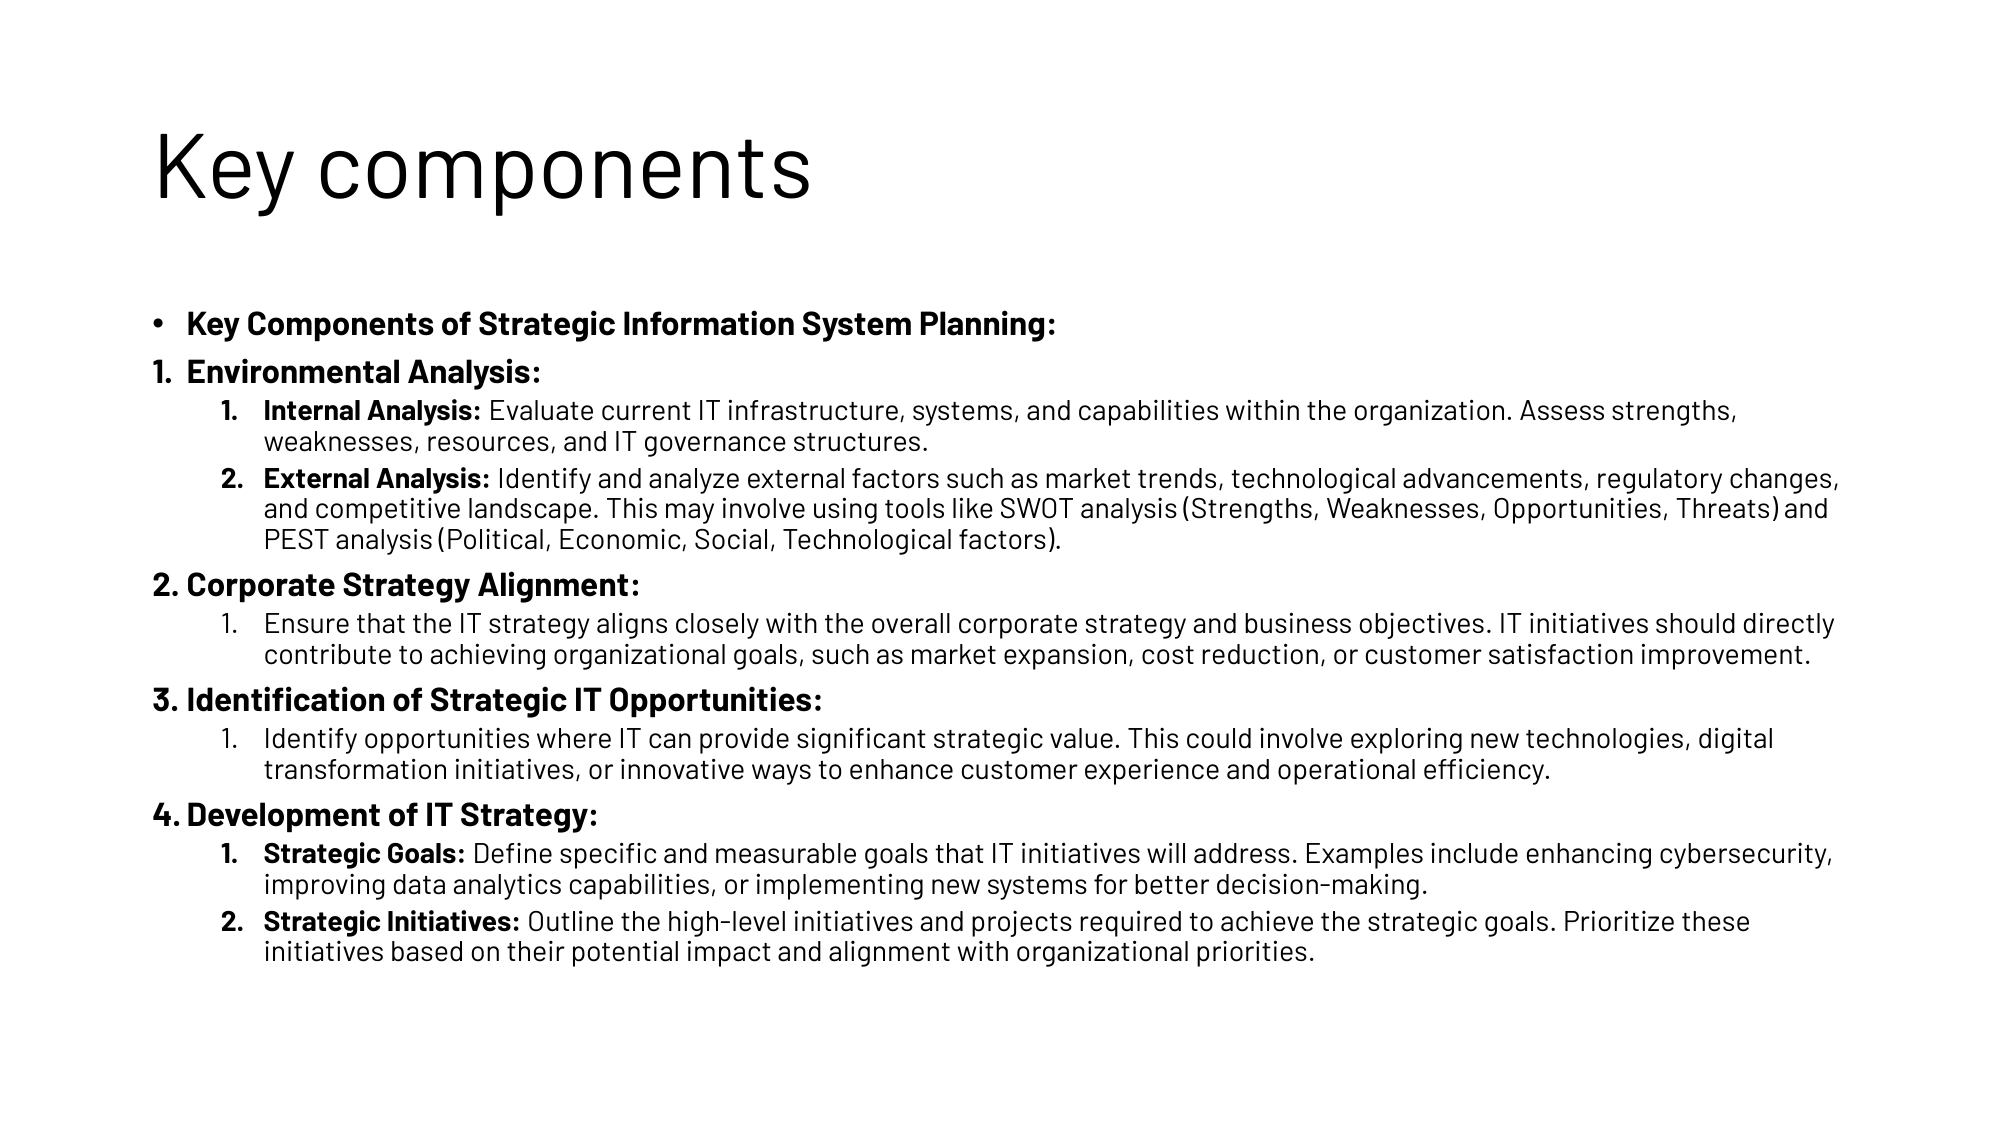

# Key components
Key Components of Strategic Information System Planning:
Environmental Analysis:
Internal Analysis: Evaluate current IT infrastructure, systems, and capabilities within the organization. Assess strengths, weaknesses, resources, and IT governance structures.
External Analysis: Identify and analyze external factors such as market trends, technological advancements, regulatory changes, and competitive landscape. This may involve using tools like SWOT analysis (Strengths, Weaknesses, Opportunities, Threats) and PEST analysis (Political, Economic, Social, Technological factors).
Corporate Strategy Alignment:
Ensure that the IT strategy aligns closely with the overall corporate strategy and business objectives. IT initiatives should directly contribute to achieving organizational goals, such as market expansion, cost reduction, or customer satisfaction improvement.
Identification of Strategic IT Opportunities:
Identify opportunities where IT can provide significant strategic value. This could involve exploring new technologies, digital transformation initiatives, or innovative ways to enhance customer experience and operational efficiency.
Development of IT Strategy:
Strategic Goals: Define specific and measurable goals that IT initiatives will address. Examples include enhancing cybersecurity, improving data analytics capabilities, or implementing new systems for better decision-making.
Strategic Initiatives: Outline the high-level initiatives and projects required to achieve the strategic goals. Prioritize these initiatives based on their potential impact and alignment with organizational priorities.